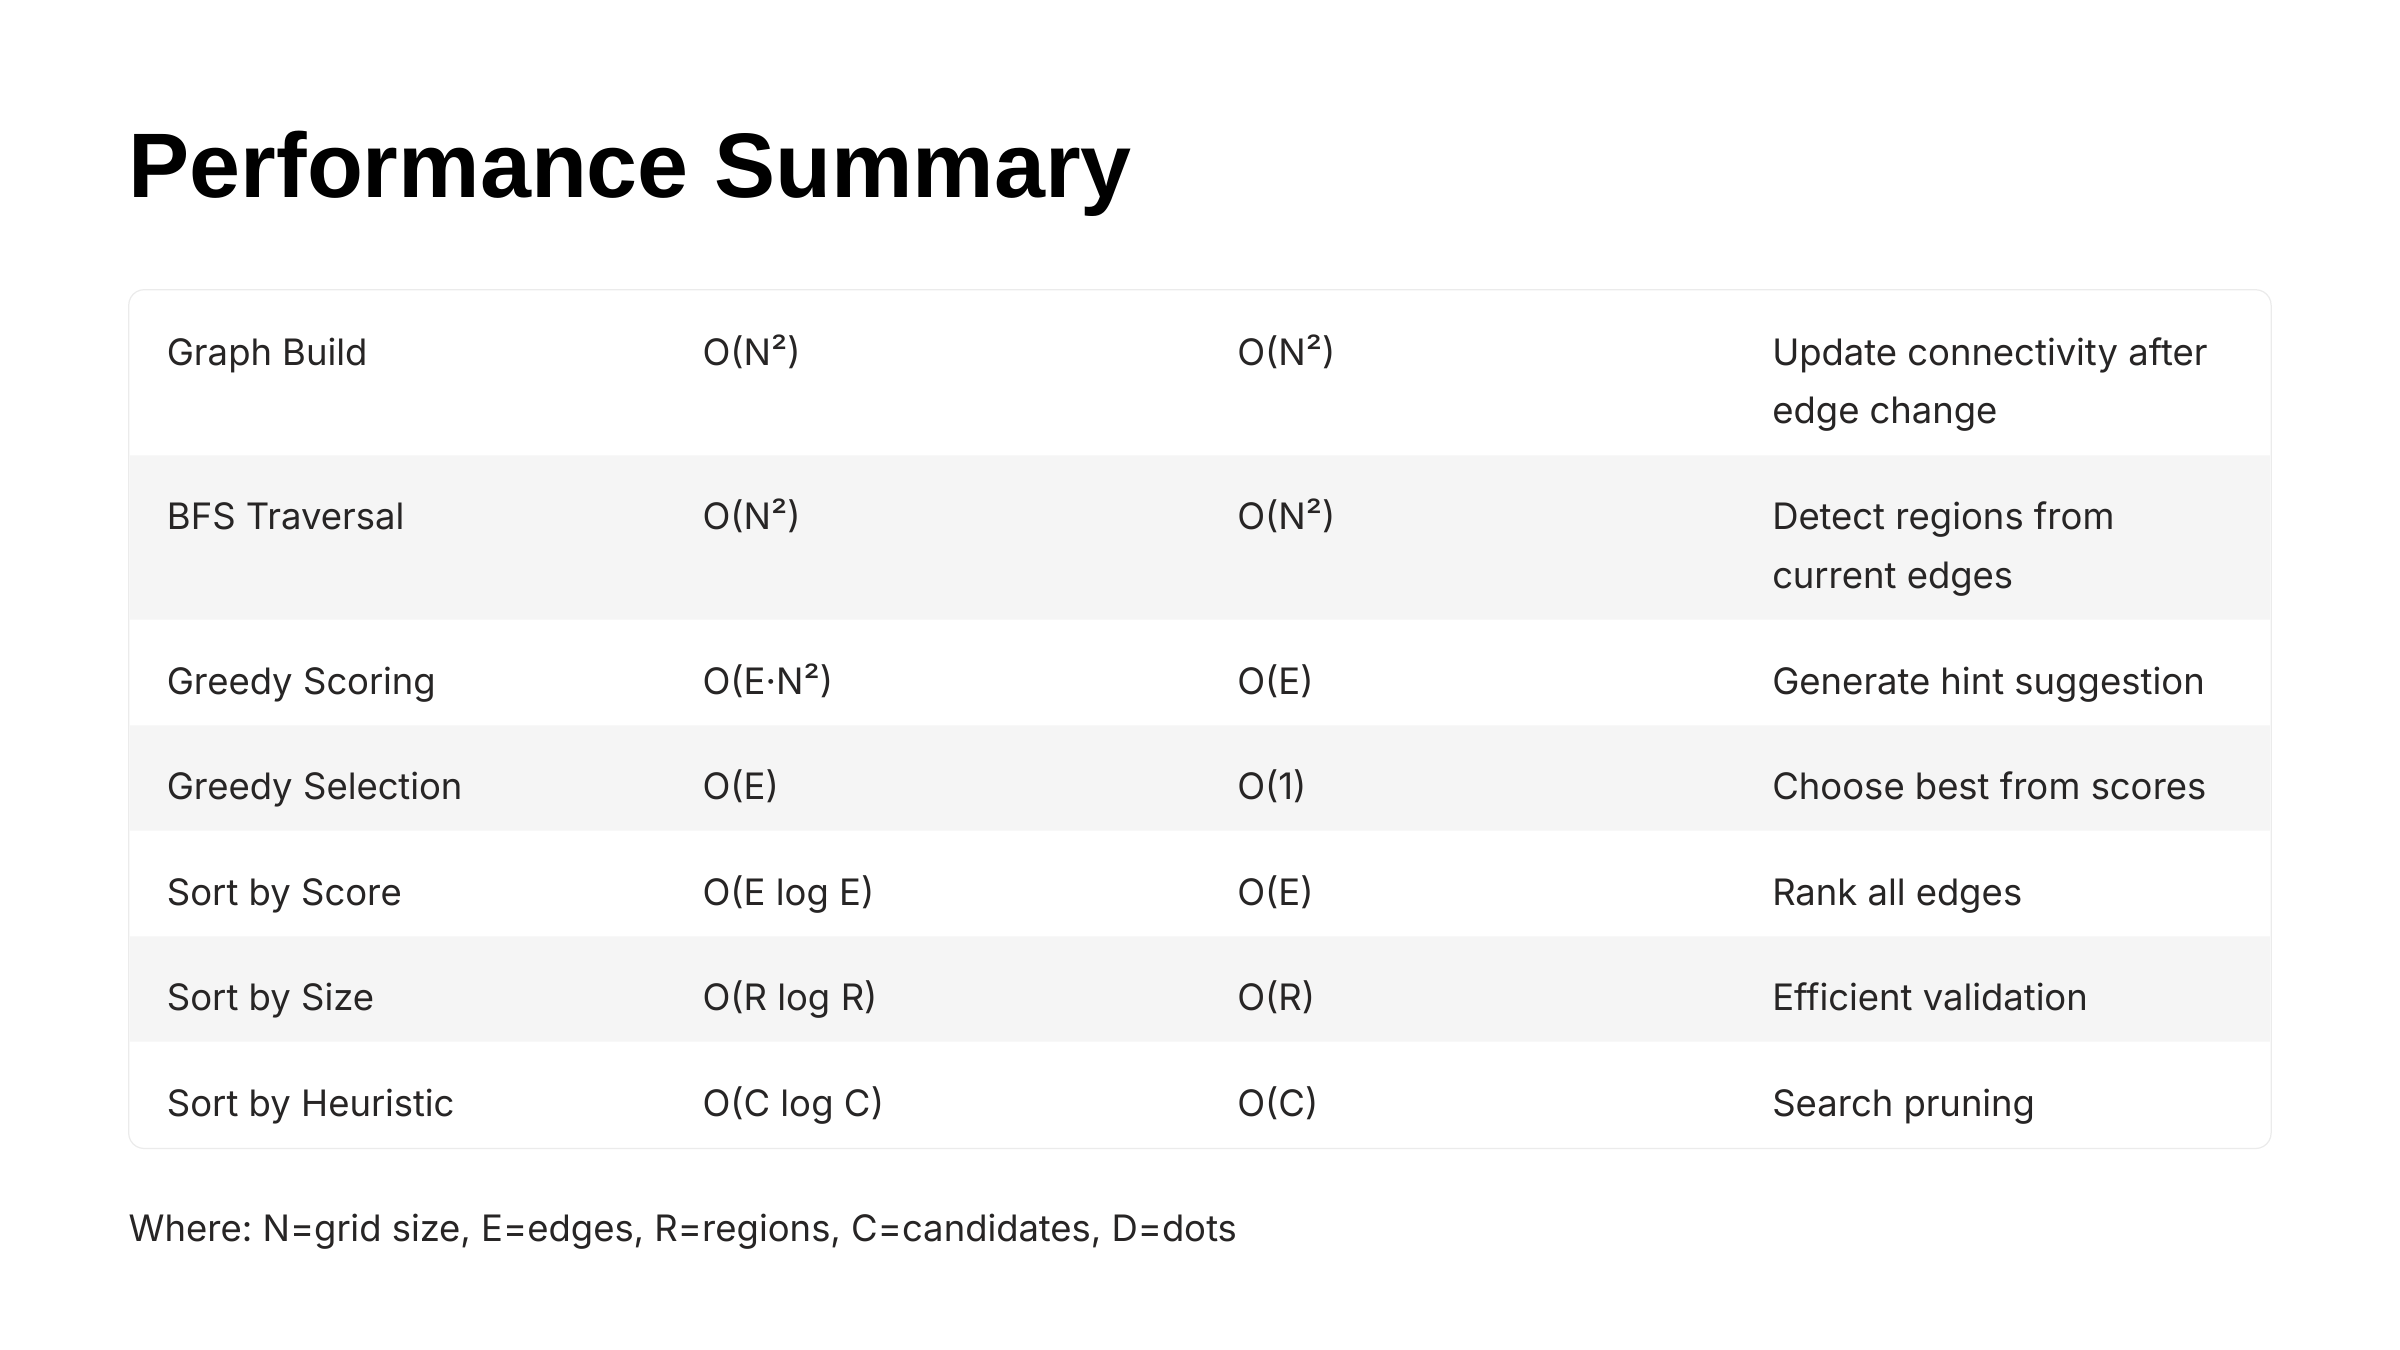

Performance Summary

Graph Build
O(N²)
O(N²)
Update connectivity after edge change

BFS Traversal
O(N²)
O(N²)
Detect regions from current edges

Greedy Scoring
O(E·N²)
O(E)
Generate hint suggestion

Greedy Selection
O(E)
O(1)
Choose best from scores

Sort by Score
O(E log E)
O(E)
Rank all edges

Sort by Size
O(R log R)
O(R)
Efficient validation

Sort by Heuristic
O(C log C)
O(C)
Search pruning
Where: N=grid size, E=edges, R=regions, C=candidates, D=dots